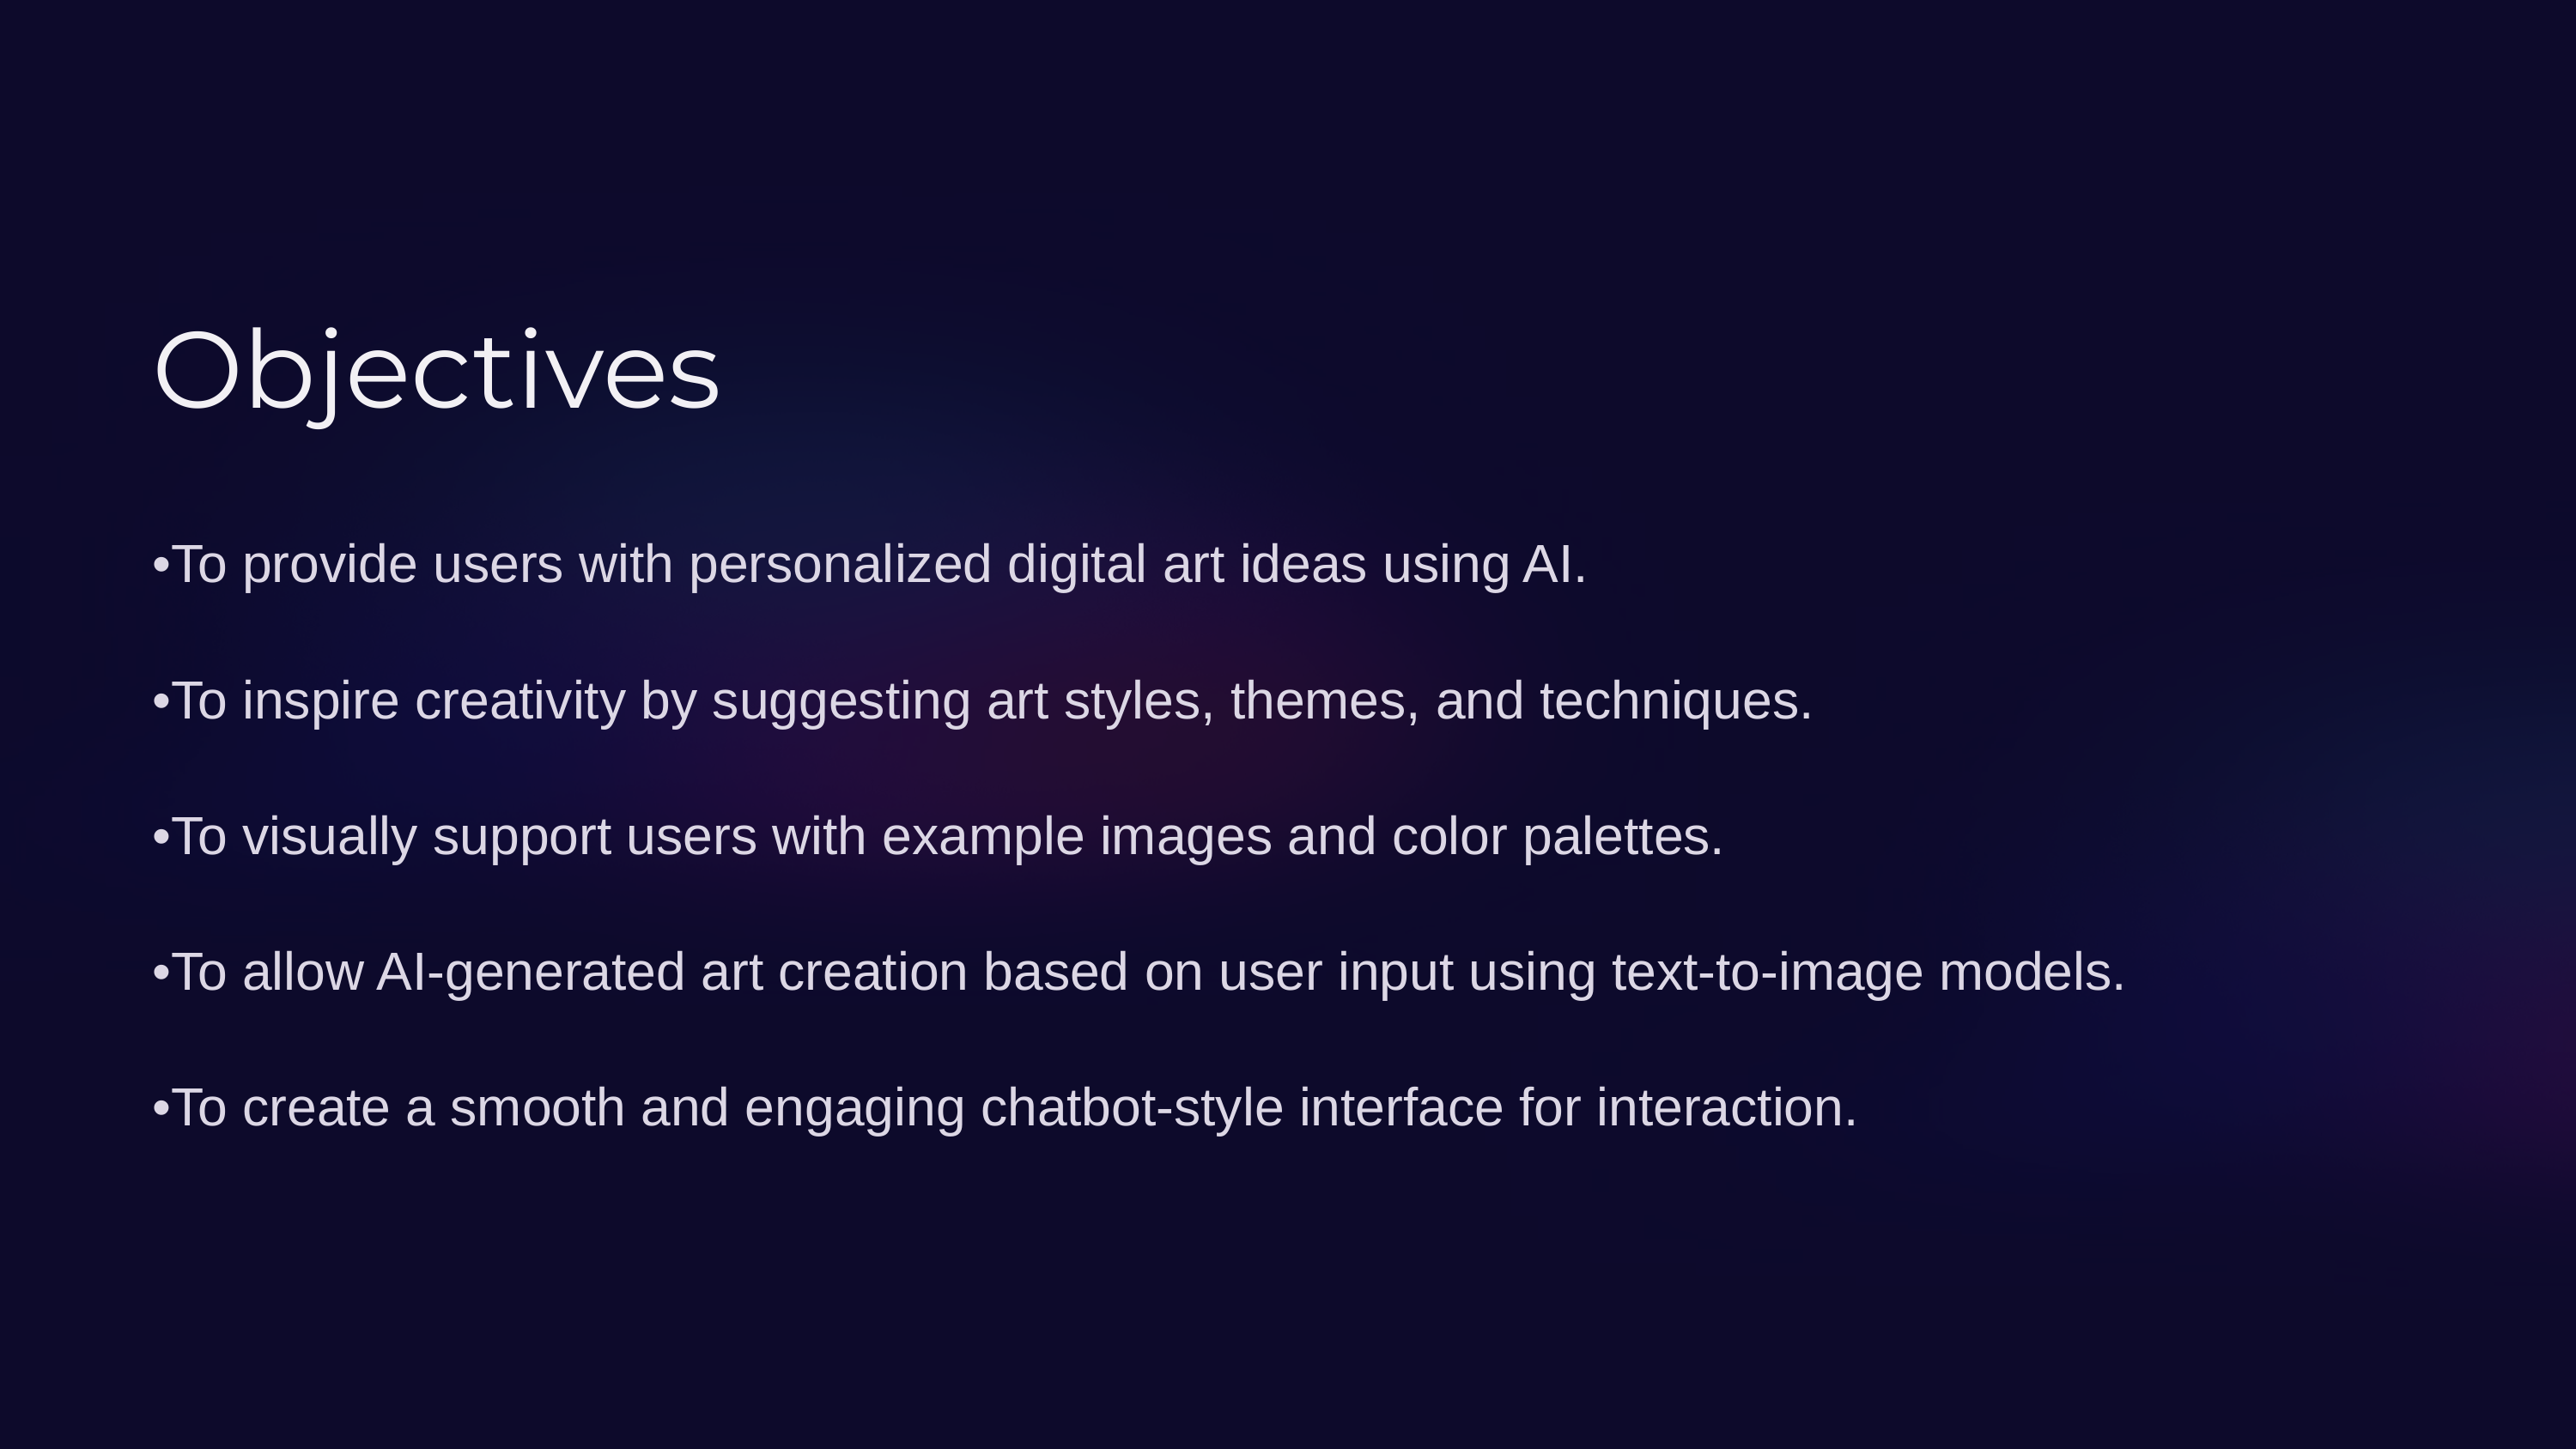

Objectives

•To provide users with personalized digital art ideas using AI.

•To inspire creativity by suggesting art styles, themes, and techniques.

•To visually support users with example images and color palettes.

•To allow AI-generated art creation based on user input using text-to-image models.

•To create a smooth and engaging chatbot-style interface for interaction.